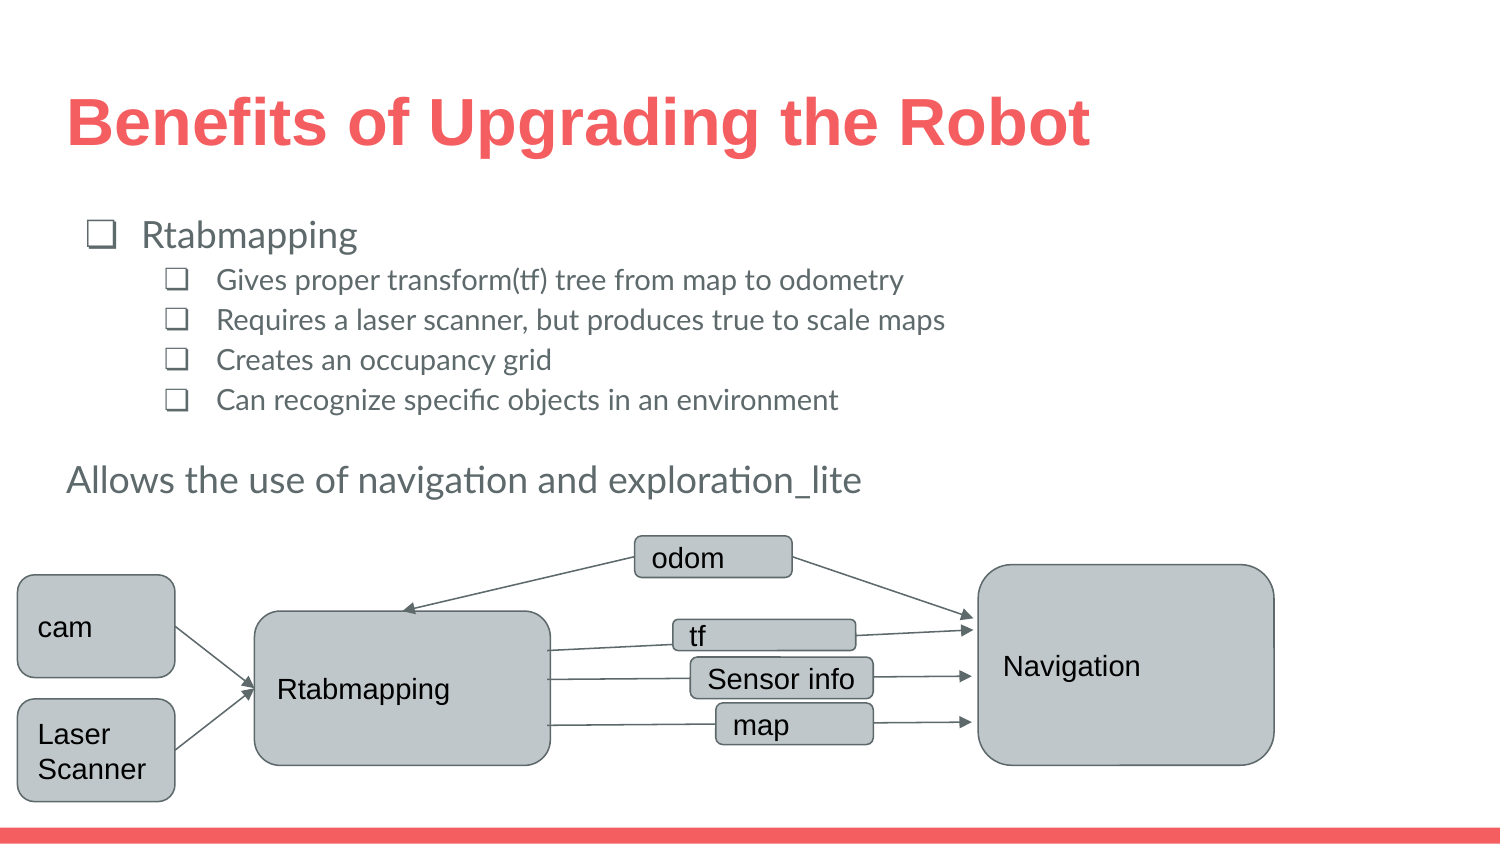

# Benefits of Upgrading the Robot
Rtabmapping
Gives proper transform(tf) tree from map to odometry
Requires a laser scanner, but produces true to scale maps
Creates an occupancy grid
Can recognize specific objects in an environment
Allows the use of navigation and exploration_lite

odom
Navigation
cam
Rtabmapping
tf
Sensor info
Laser
Scanner
map